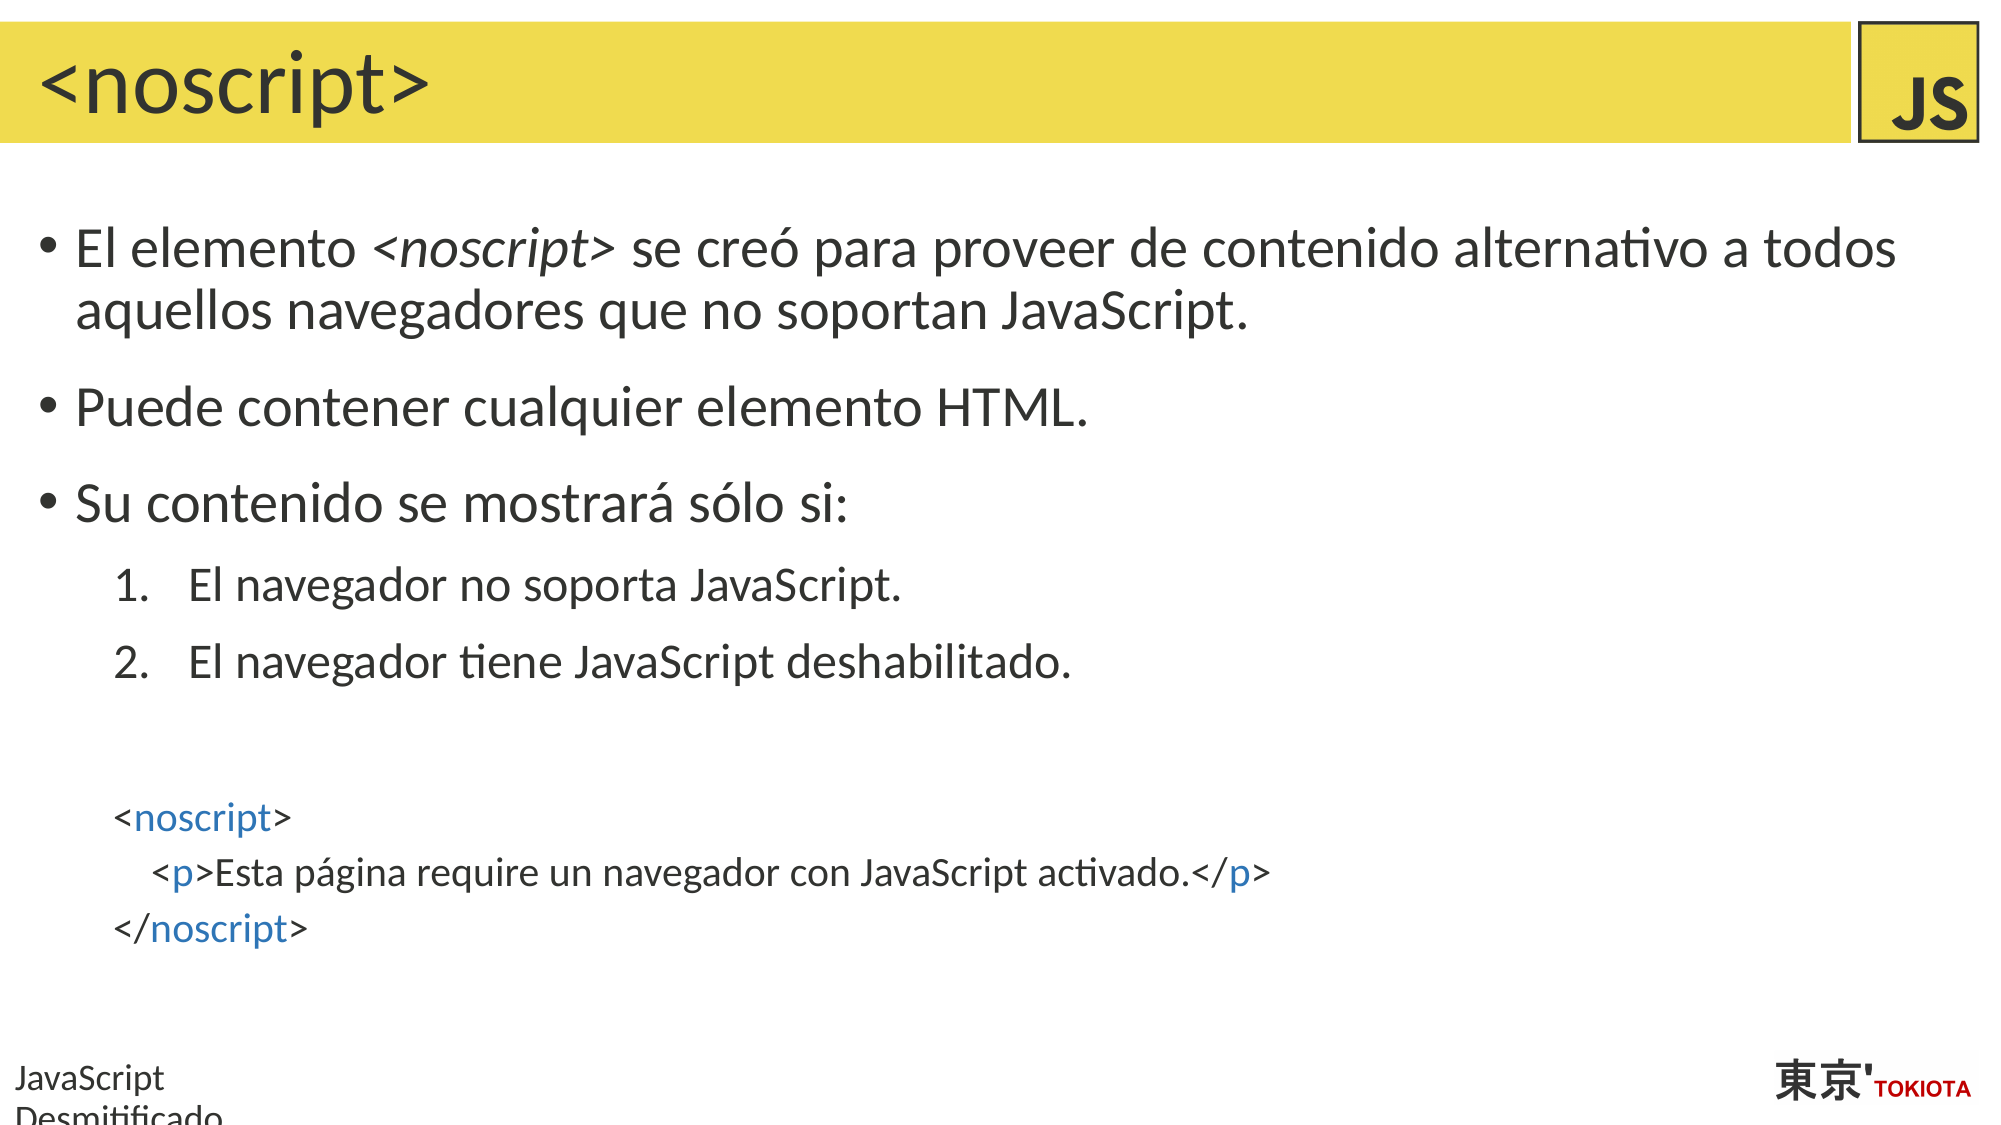

# <noscript>

El elemento <noscript> se creó para proveer de contenido alternativo a todos aquellos navegadores que no soportan JavaScript.
Puede contener cualquier elemento HTML.
Su contenido se mostrará sólo si:
El navegador no soporta JavaScript.
El navegador tiene JavaScript deshabilitado.

<noscript>
    <p>Esta página require un navegador con JavaScript activado.</p>
</noscript>